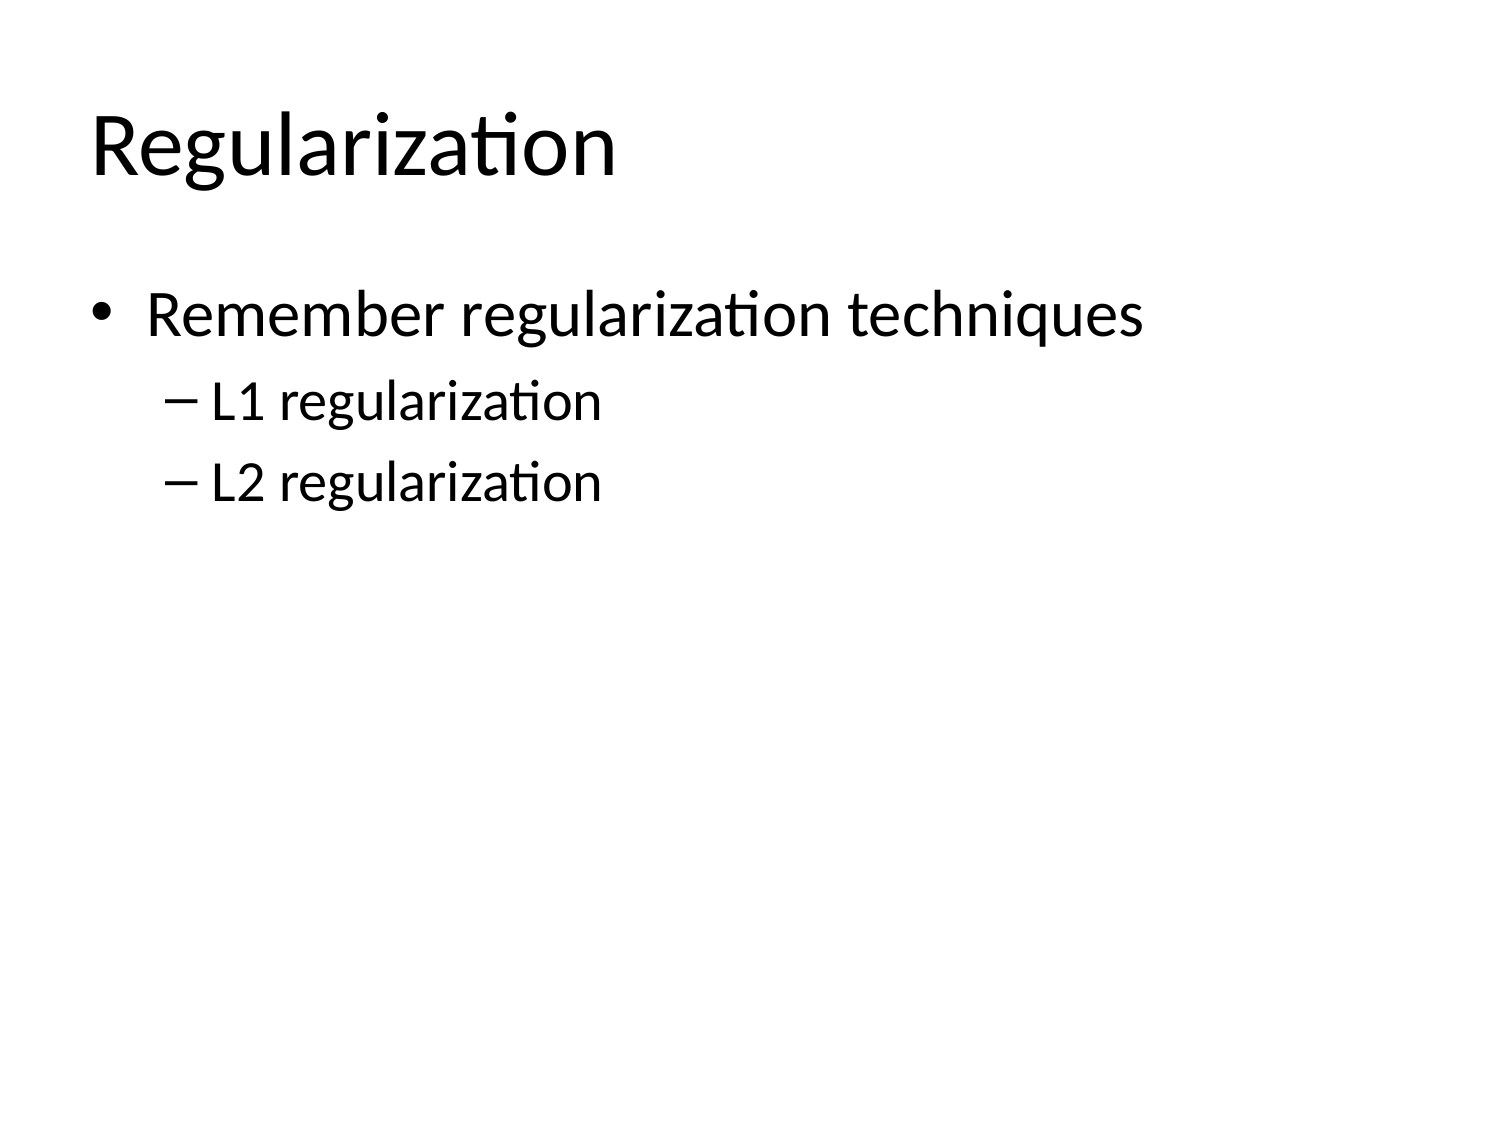

# Regularization
Remember regularization techniques
L1 regularization
L2 regularization